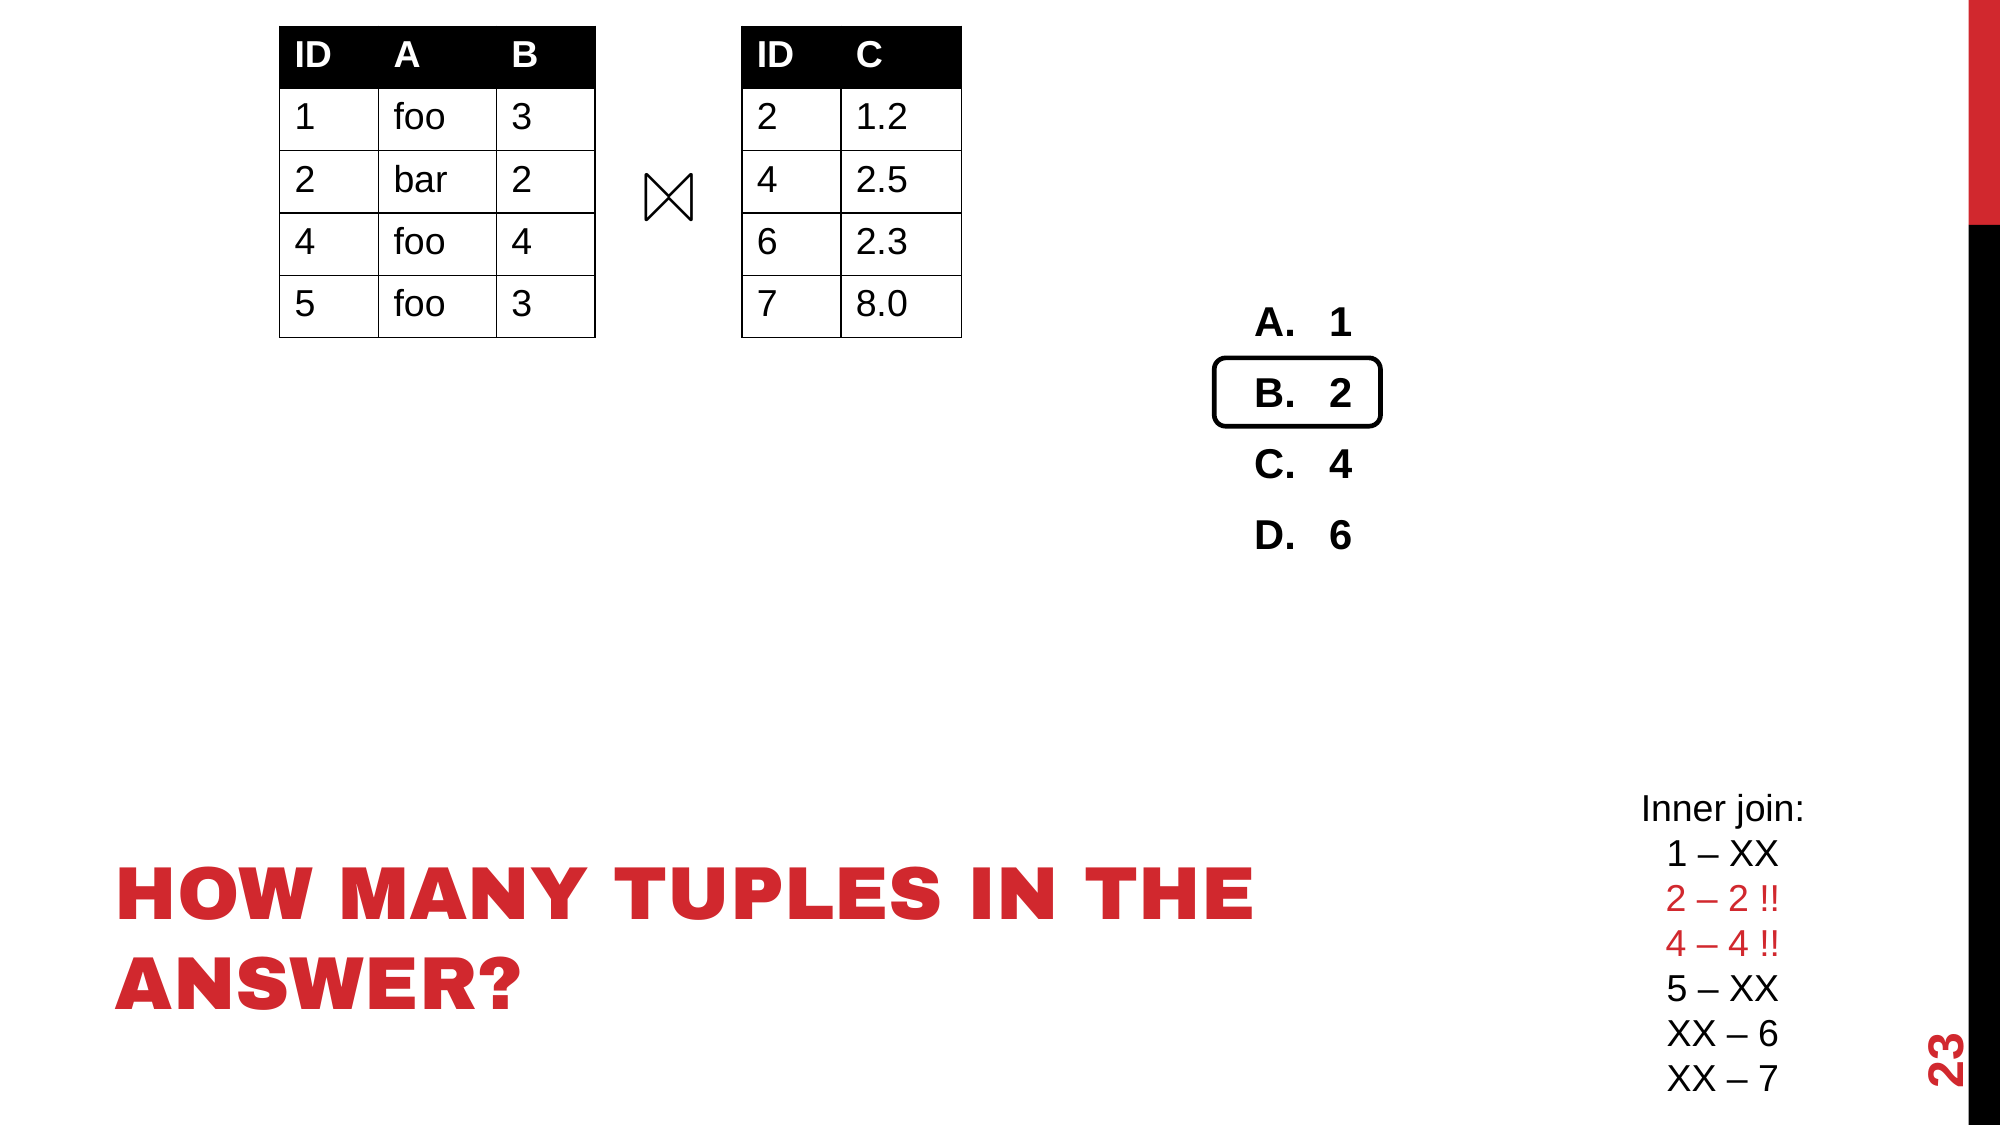

| ID | A | B |
| --- | --- | --- |
| 1 | foo | 3 |
| 2 | bar | 2 |
| 4 | foo | 4 |
| 5 | foo | 3 |
| ID | C |
| --- | --- |
| 2 | 1.2 |
| 4 | 2.5 |
| 6 | 2.3 |
| 7 | 8.0 |
⨝
1
2
4
6

Inner join:
1 – XX
2 – 2 !!
4 – 4 !!
5 – XX
XX – 6
XX – 7
HOW MANY TUPLES IN THE ANSWER?
23